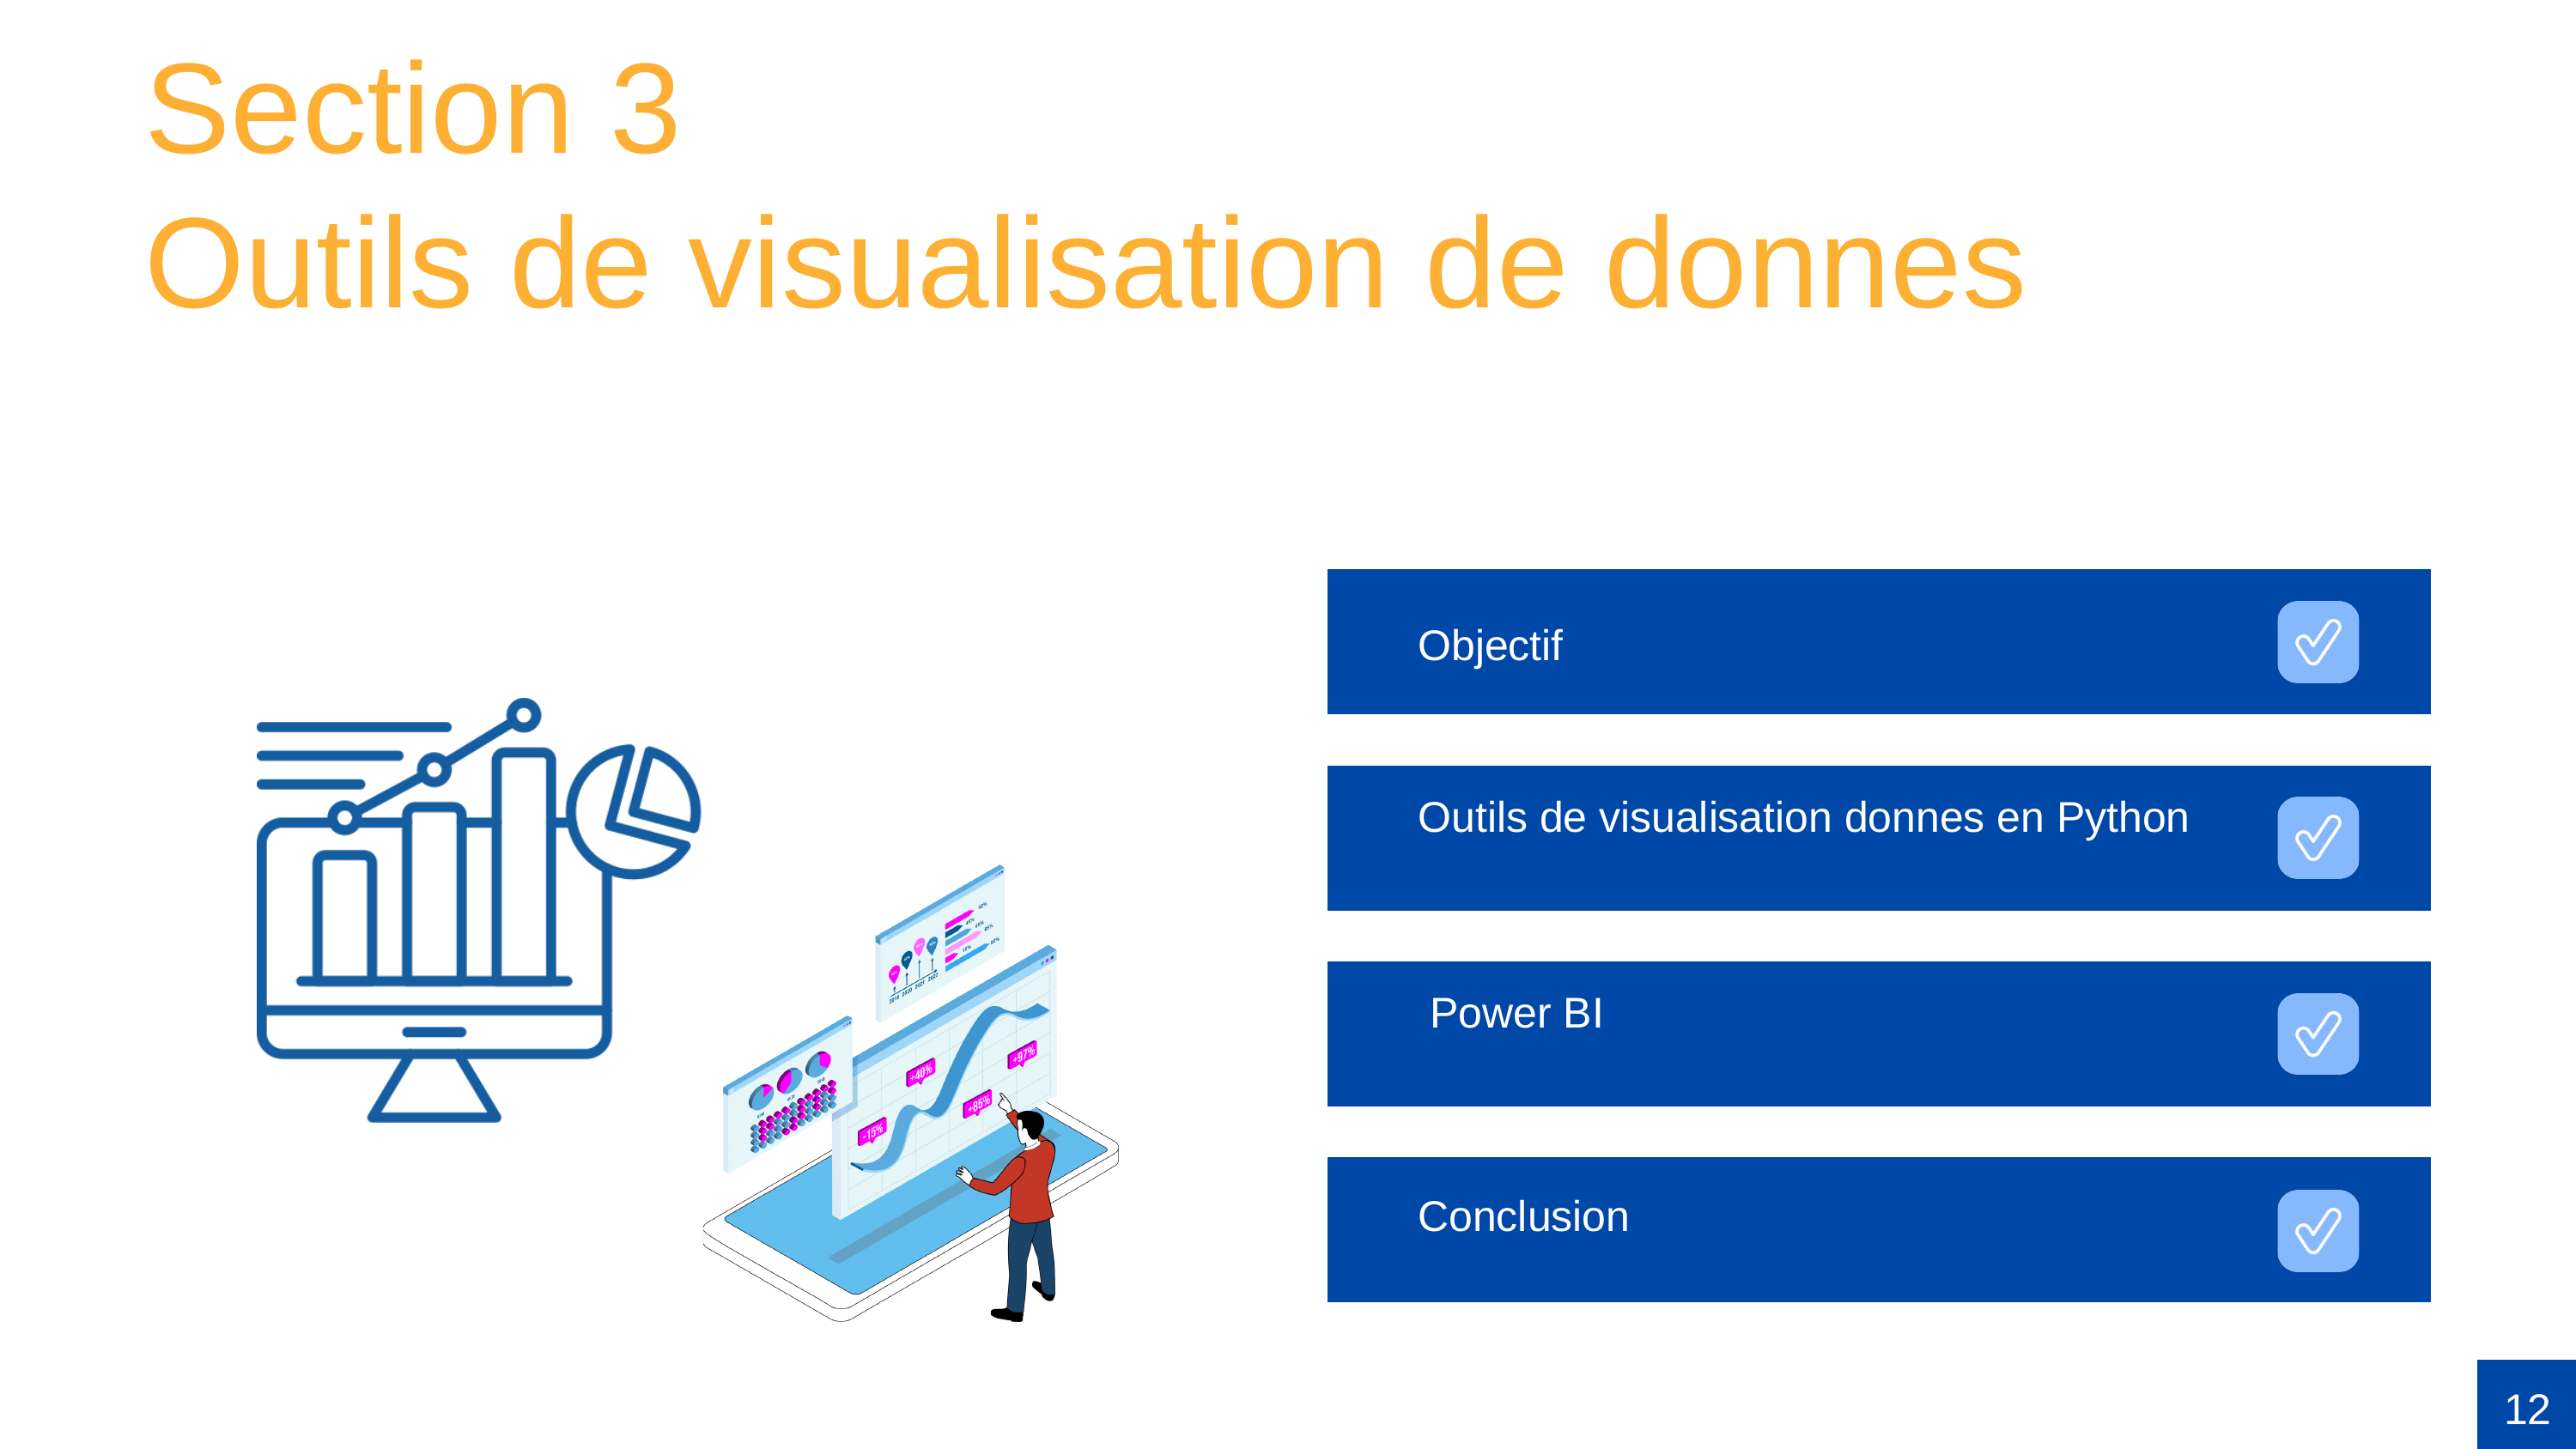

Section 3
Outils de visualisation de donnes

Objectif

Outils de visualisation donnes en Python

 Power BI

Conclusion

12